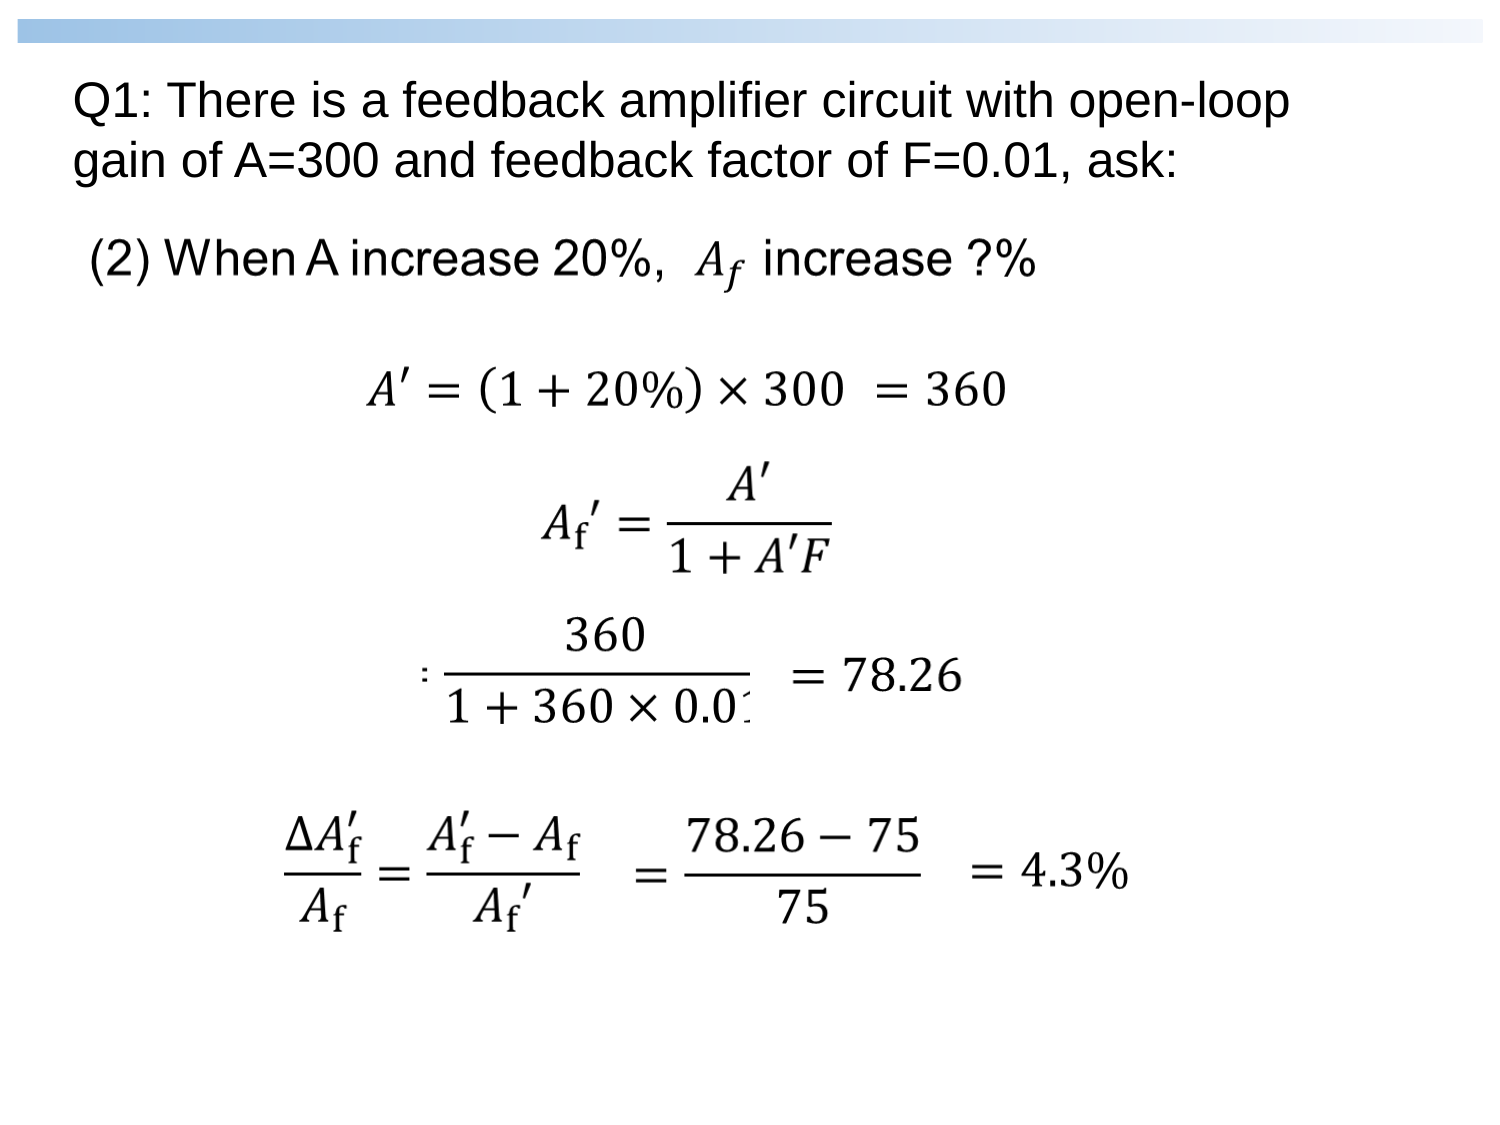

Q1: There is a feedback amplifier circuit with open-loop gain of A=300 and feedback factor of F=0.01, ask: